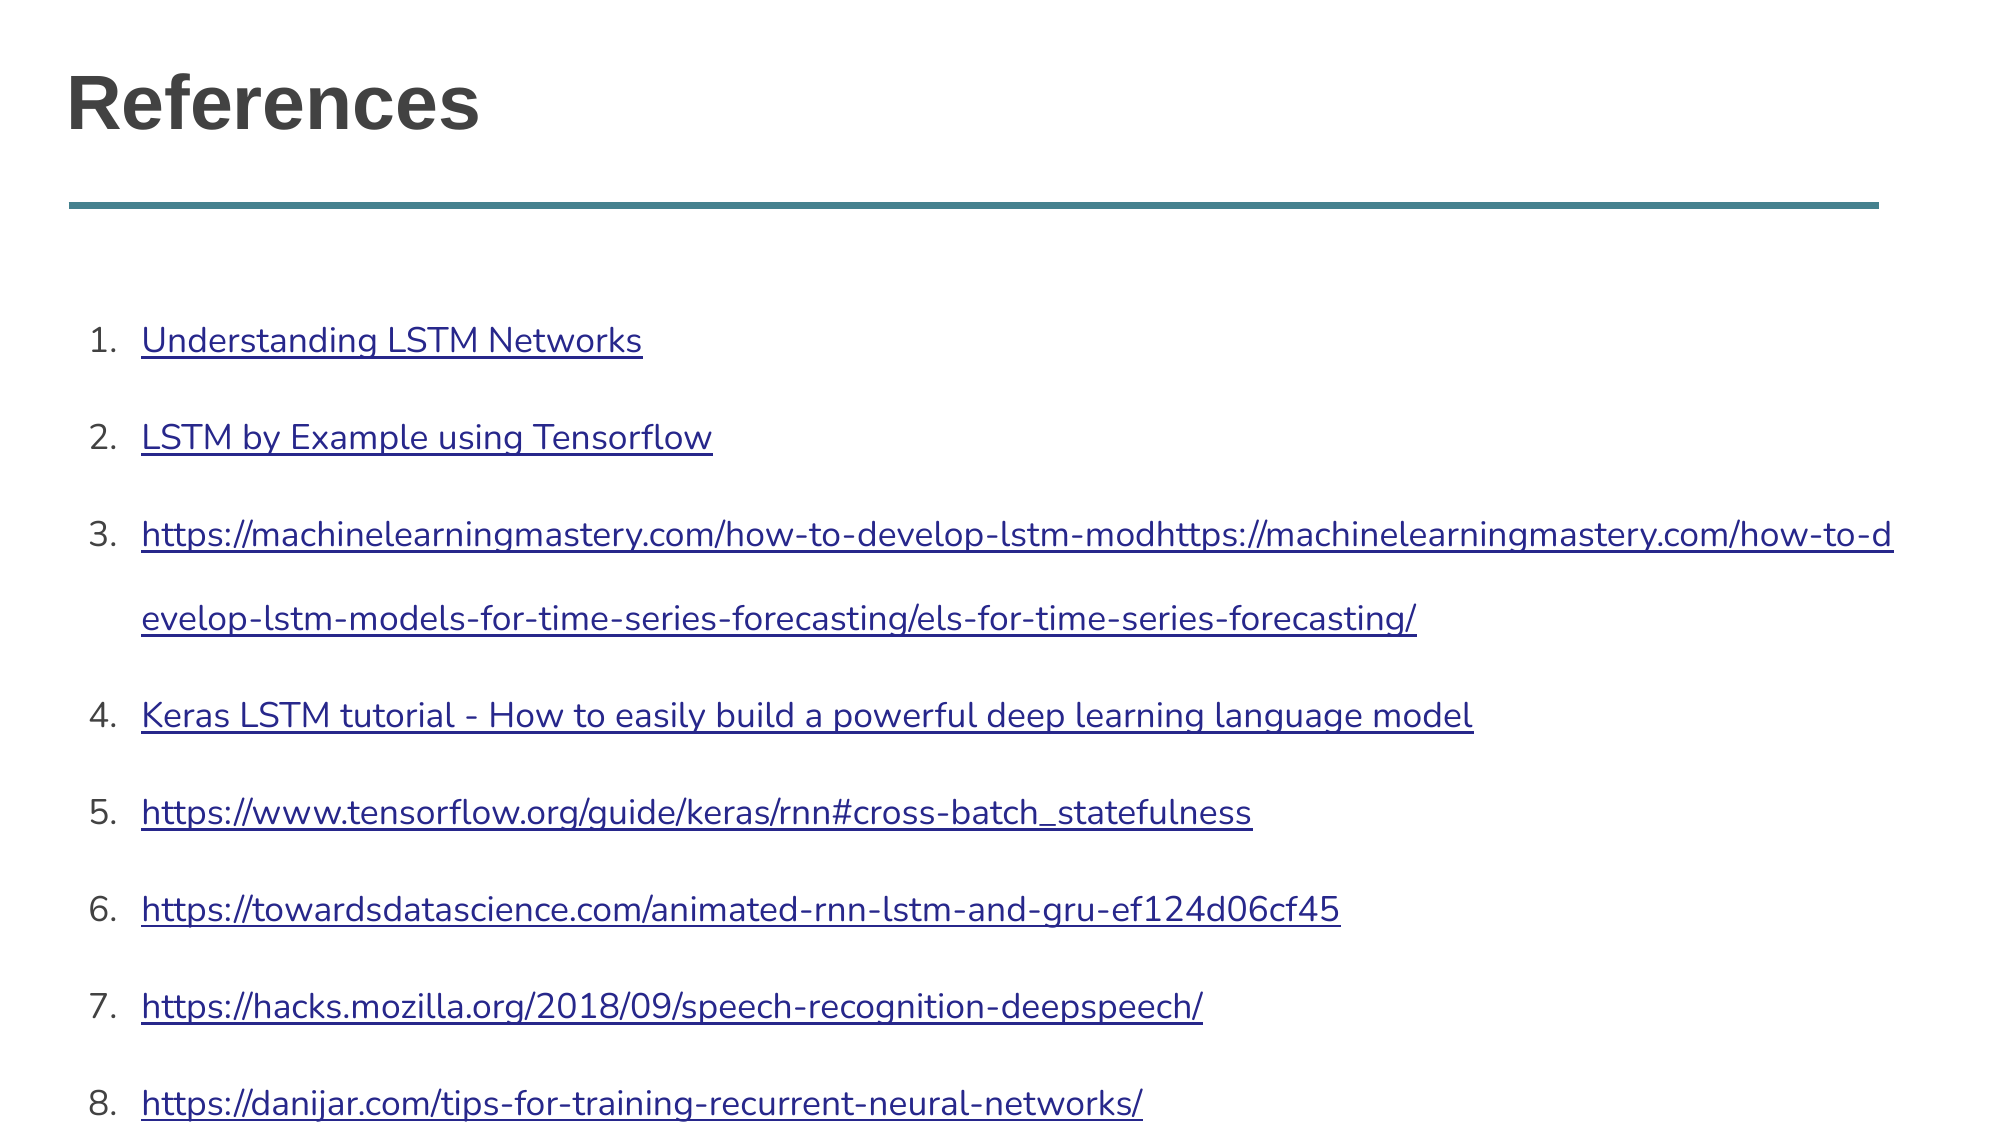

# References
Understanding LSTM Networks
LSTM by Example using Tensorflow
https://machinelearningmastery.com/how-to-develop-lstm-modhttps://machinelearningmastery.com/how-to-develop-lstm-models-for-time-series-forecasting/els-for-time-series-forecasting/
Keras LSTM tutorial - How to easily build a powerful deep learning language model
https://www.tensorflow.org/guide/keras/rnn#cross-batch_statefulness
https://towardsdatascience.com/animated-rnn-lstm-and-gru-ef124d06cf45
https://hacks.mozilla.org/2018/09/speech-recognition-deepspeech/
https://danijar.com/tips-for-training-recurrent-neural-networks/
43